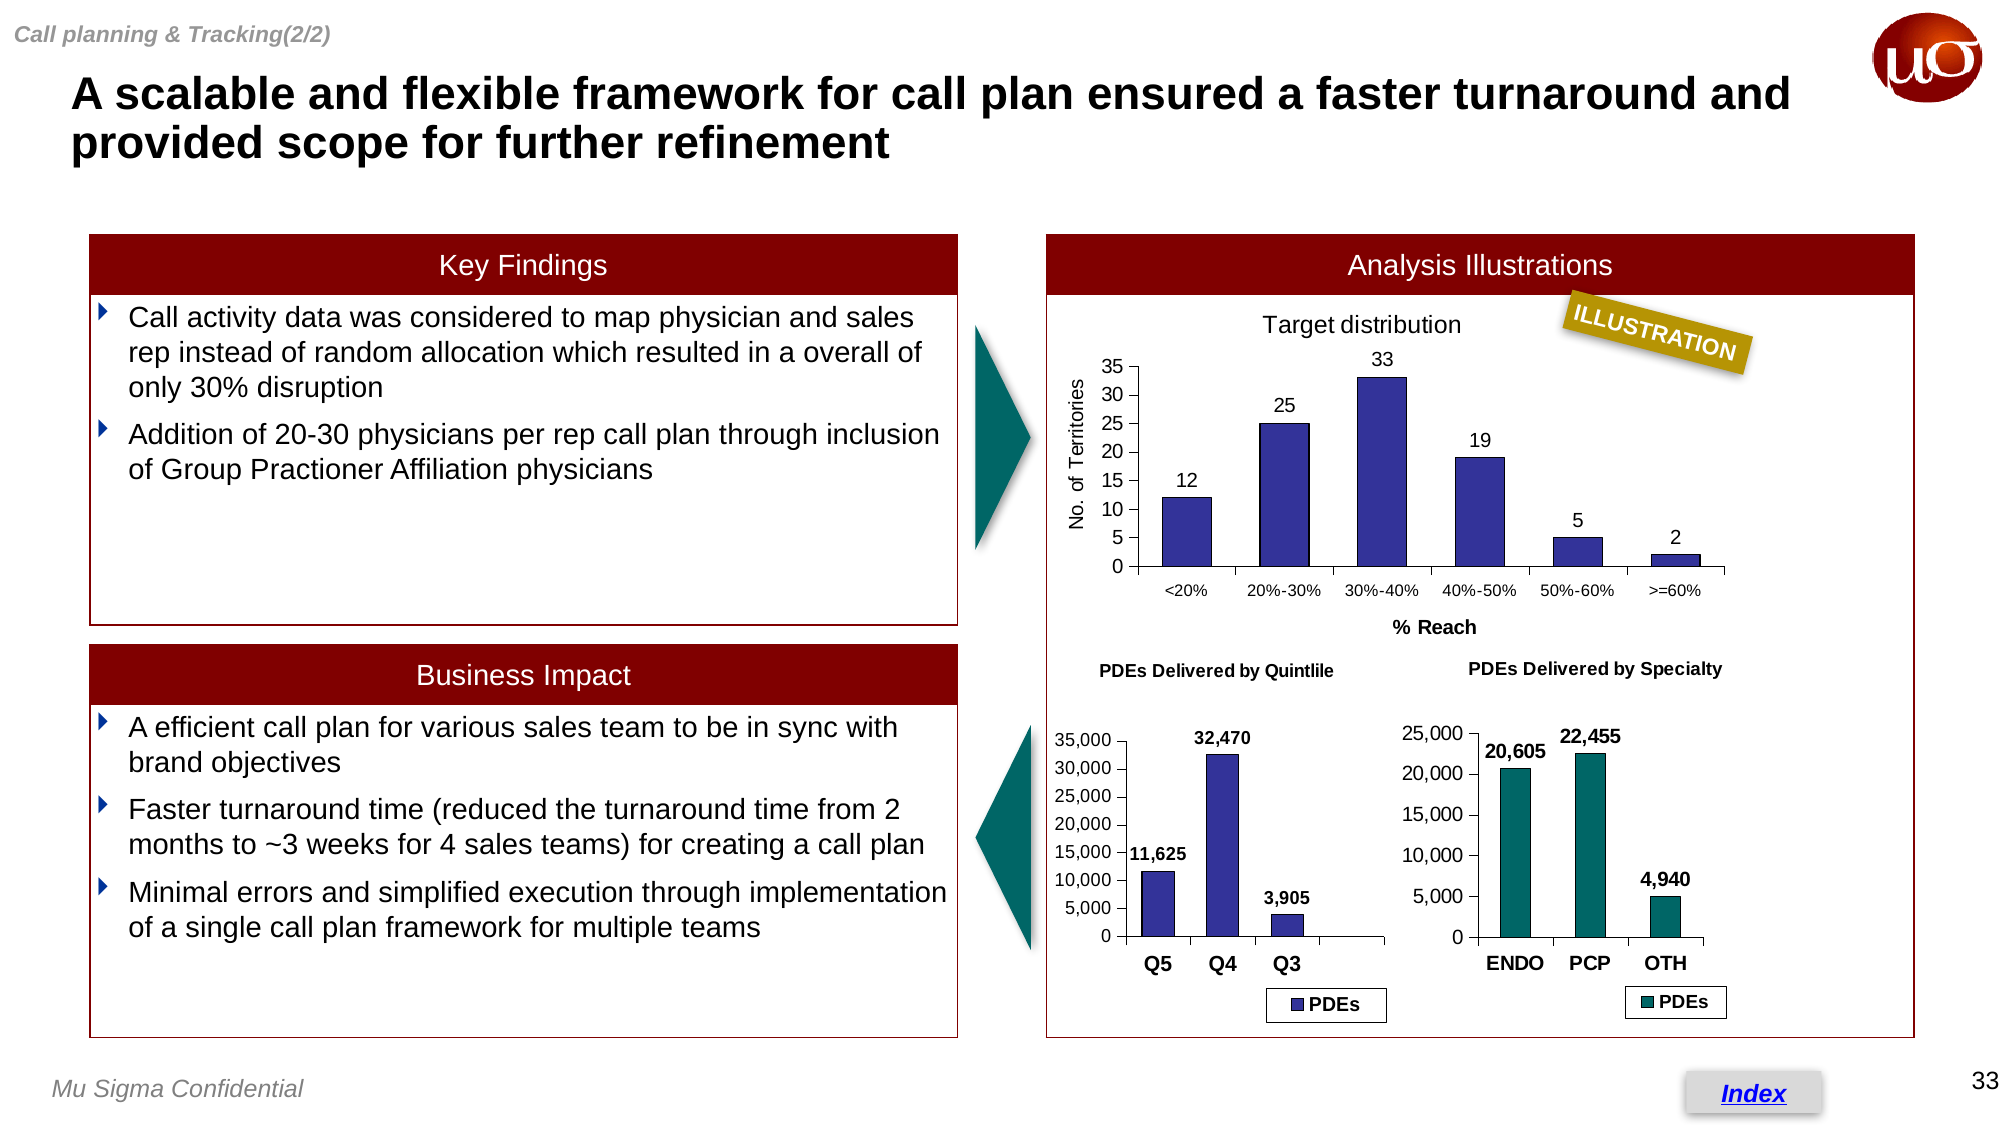

Call planning & Tracking(2/2)
# A scalable and flexible framework for call plan ensured a faster turnaround and provided scope for further refinement
Call activity data was considered to map physician and sales rep instead of random allocation which resulted in a overall of only 30% disruption
Addition of 20-30 physicians per rep call plan through inclusion of Group Practioner Affiliation physicians

### Chart: Target distribution

| Category | No. of Targets |
|---|---|
| <20% | 12.0 |
| 20%-30% | 25.0 |
| 30%-40% | 33.0 |
| 40%-50% | 19.0 |
| 50%-60% | 5.0 |
| >=60% | 2.0 |
ILLUSTRATION

### Chart: PDEs Delivered by Specialty

| Category | PDEs |
|---|---|
| ENDO | 20605.0 |
| PCP | 22455.0 |
| OTH | 4940.0 |

### Chart: PDEs Delivered by Quintlile

| Category | PDEs |
|---|---|
| Q5 | 11625.0 |
| Q4 | 32470.0 |
| Q3 | 3905.0 |
A efficient call plan for various sales team to be in sync with brand objectives
Faster turnaround time (reduced the turnaround time from 2 months to ~3 weeks for 4 sales teams) for creating a call plan
Minimal errors and simplified execution through implementation of a single call plan framework for multiple teams
Index